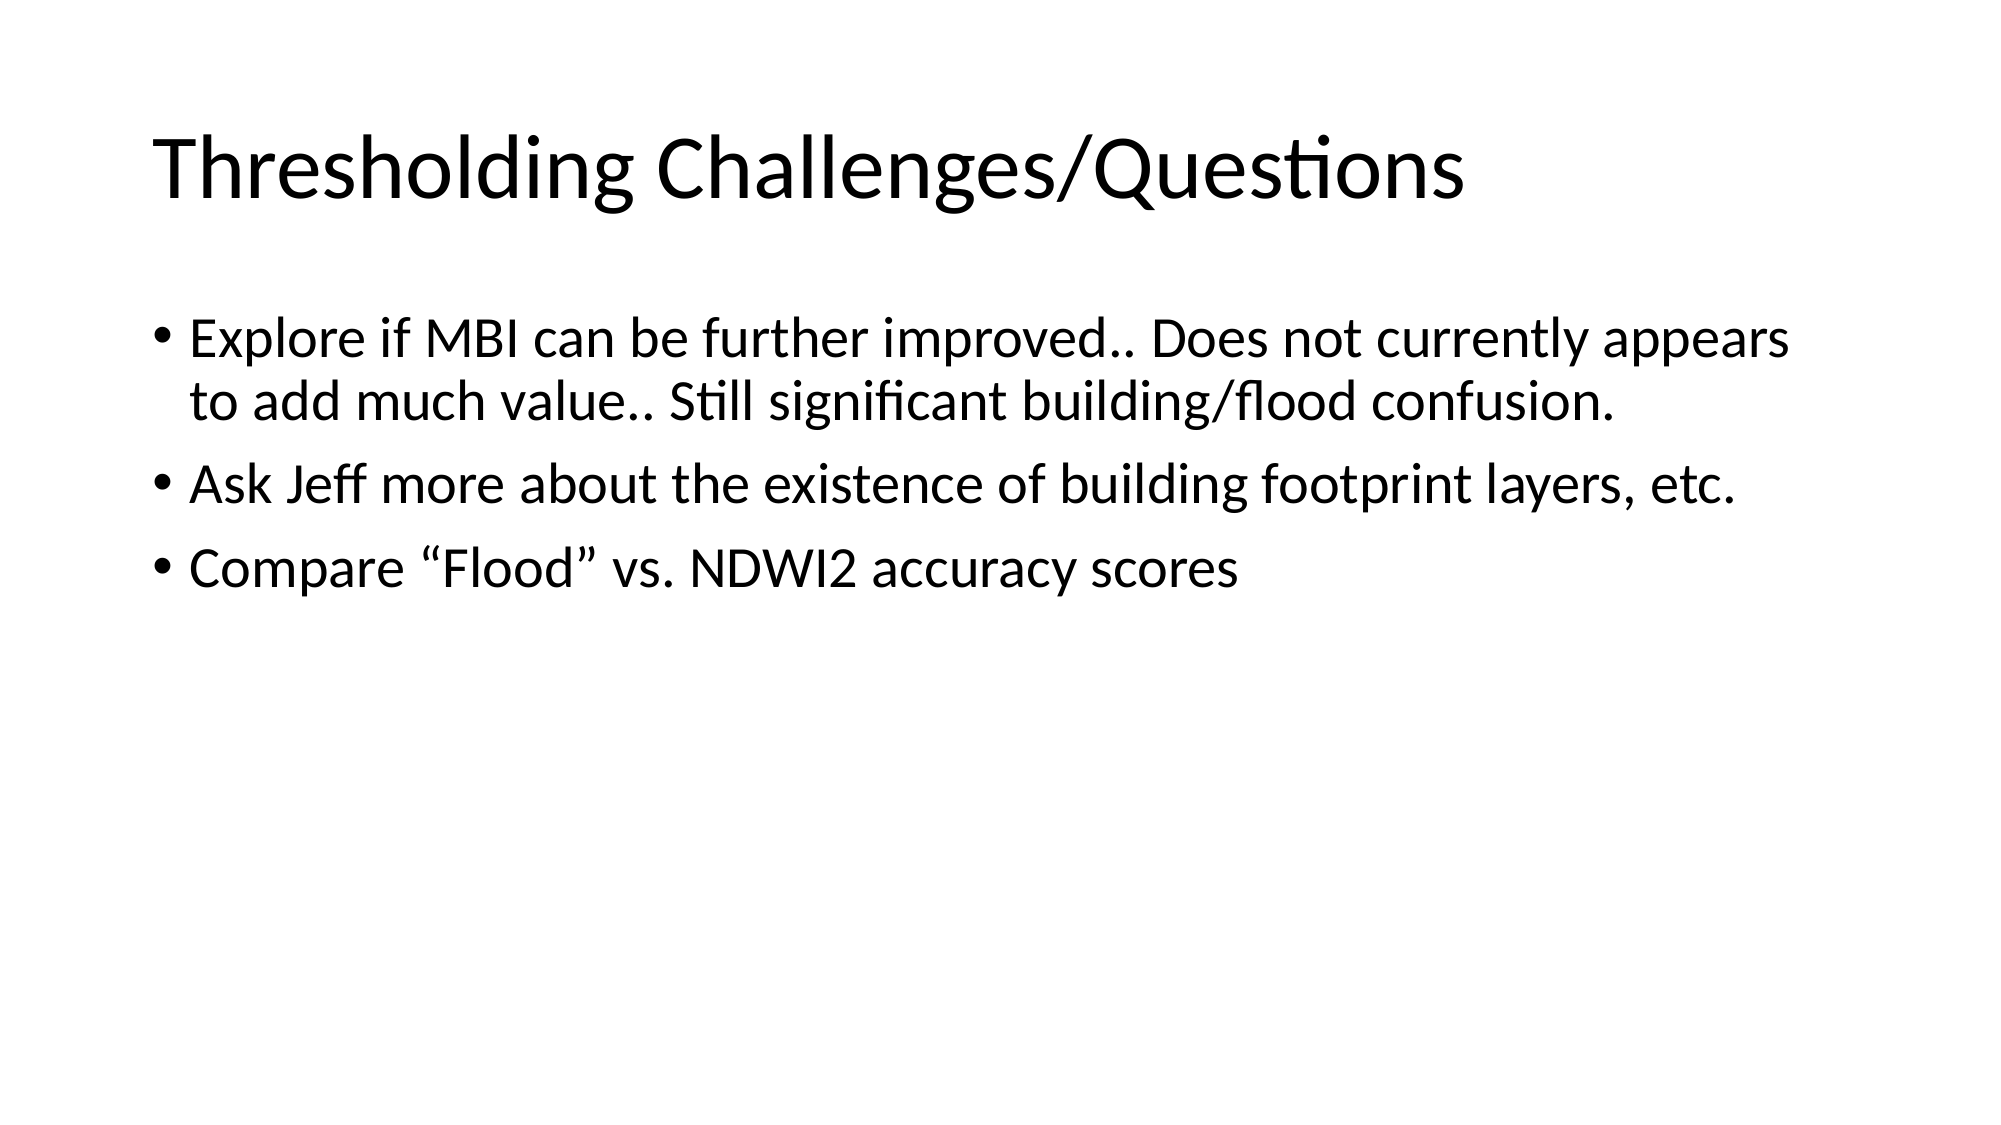

# Thresholding Challenges/Questions
Explore if MBI can be further improved.. Does not currently appears to add much value.. Still significant building/flood confusion.
Ask Jeff more about the existence of building footprint layers, etc.
Compare “Flood” vs. NDWI2 accuracy scores